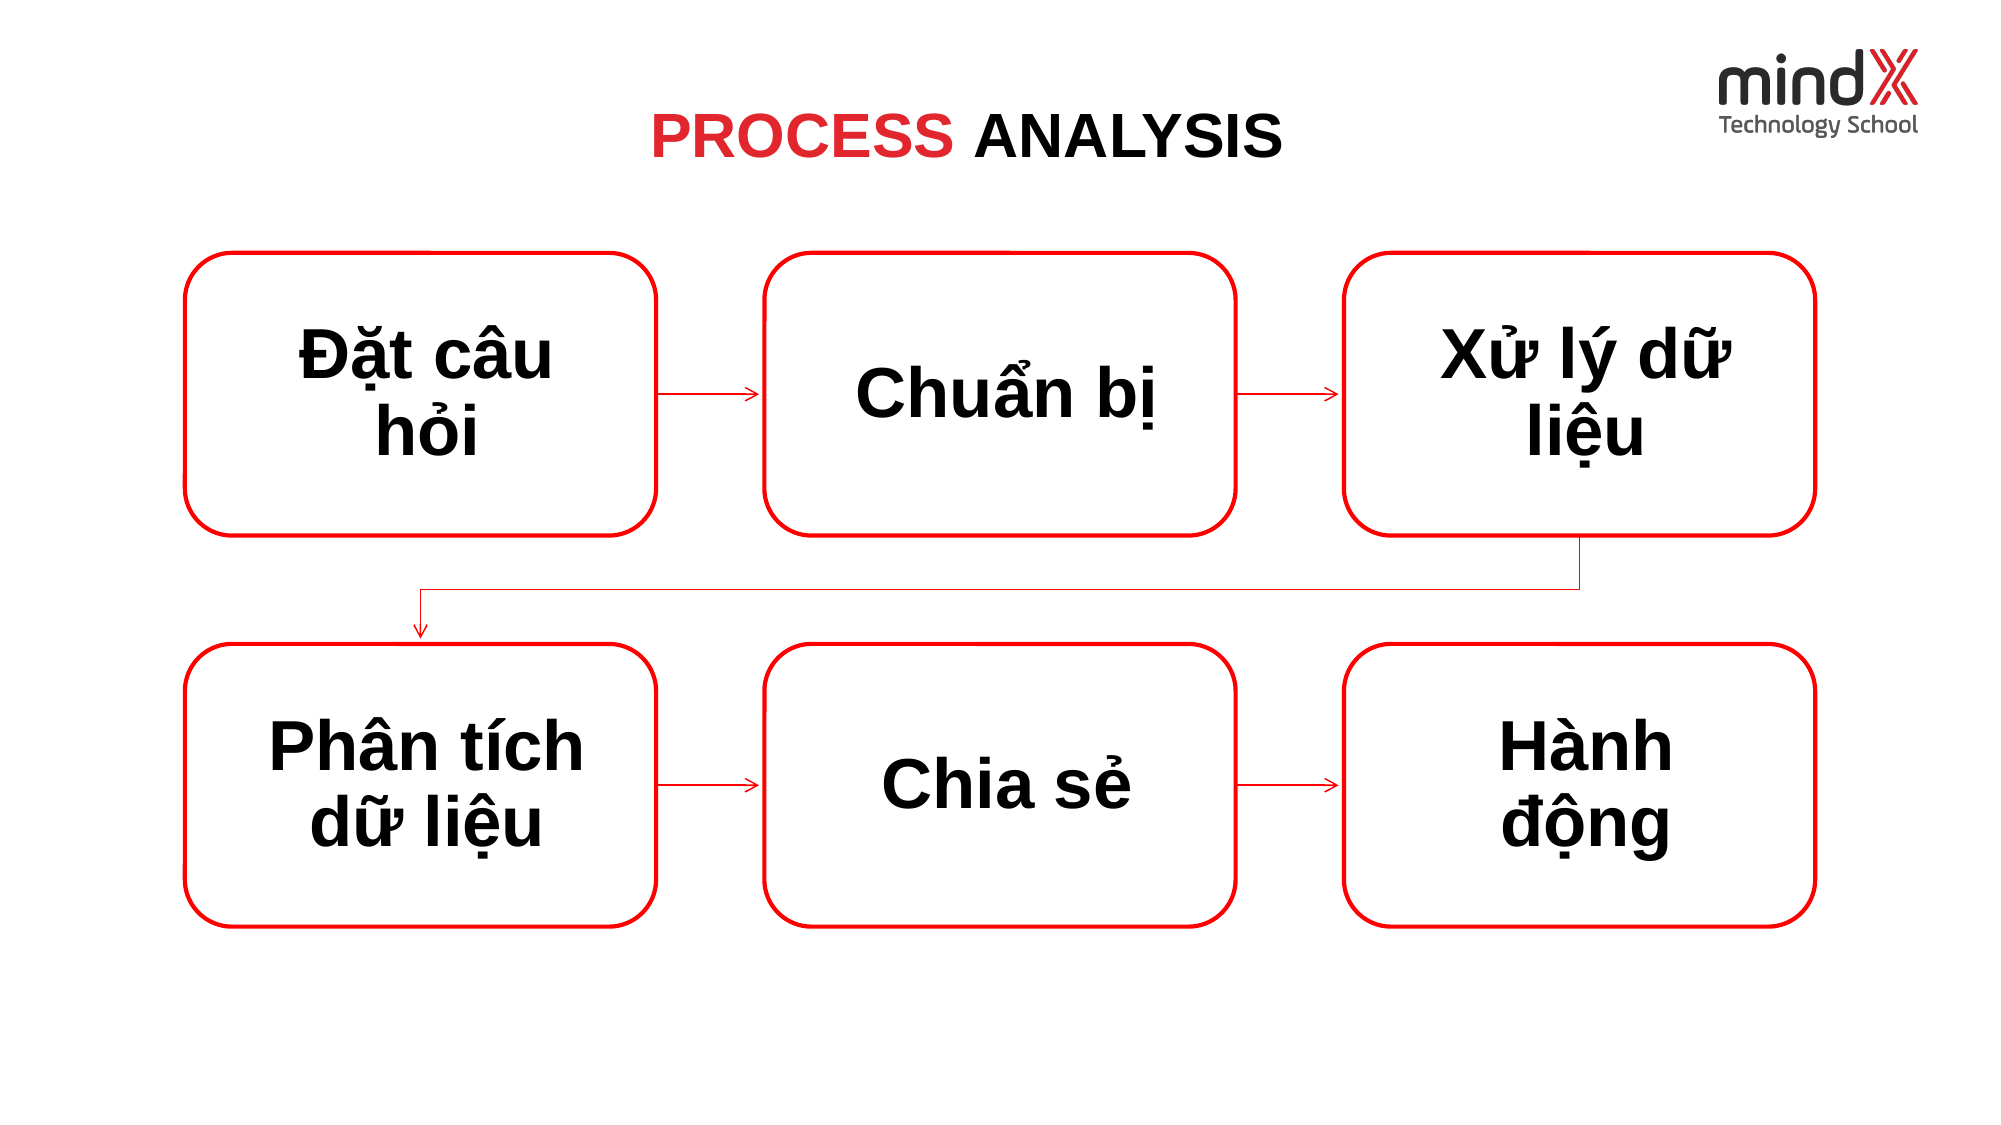

PROCESS ANALYSIS

Đặt câu hỏi

Chuẩn bị

Xử lý dữ liệu

Phân tích dữ liệu

Chia sẻ
Hành động